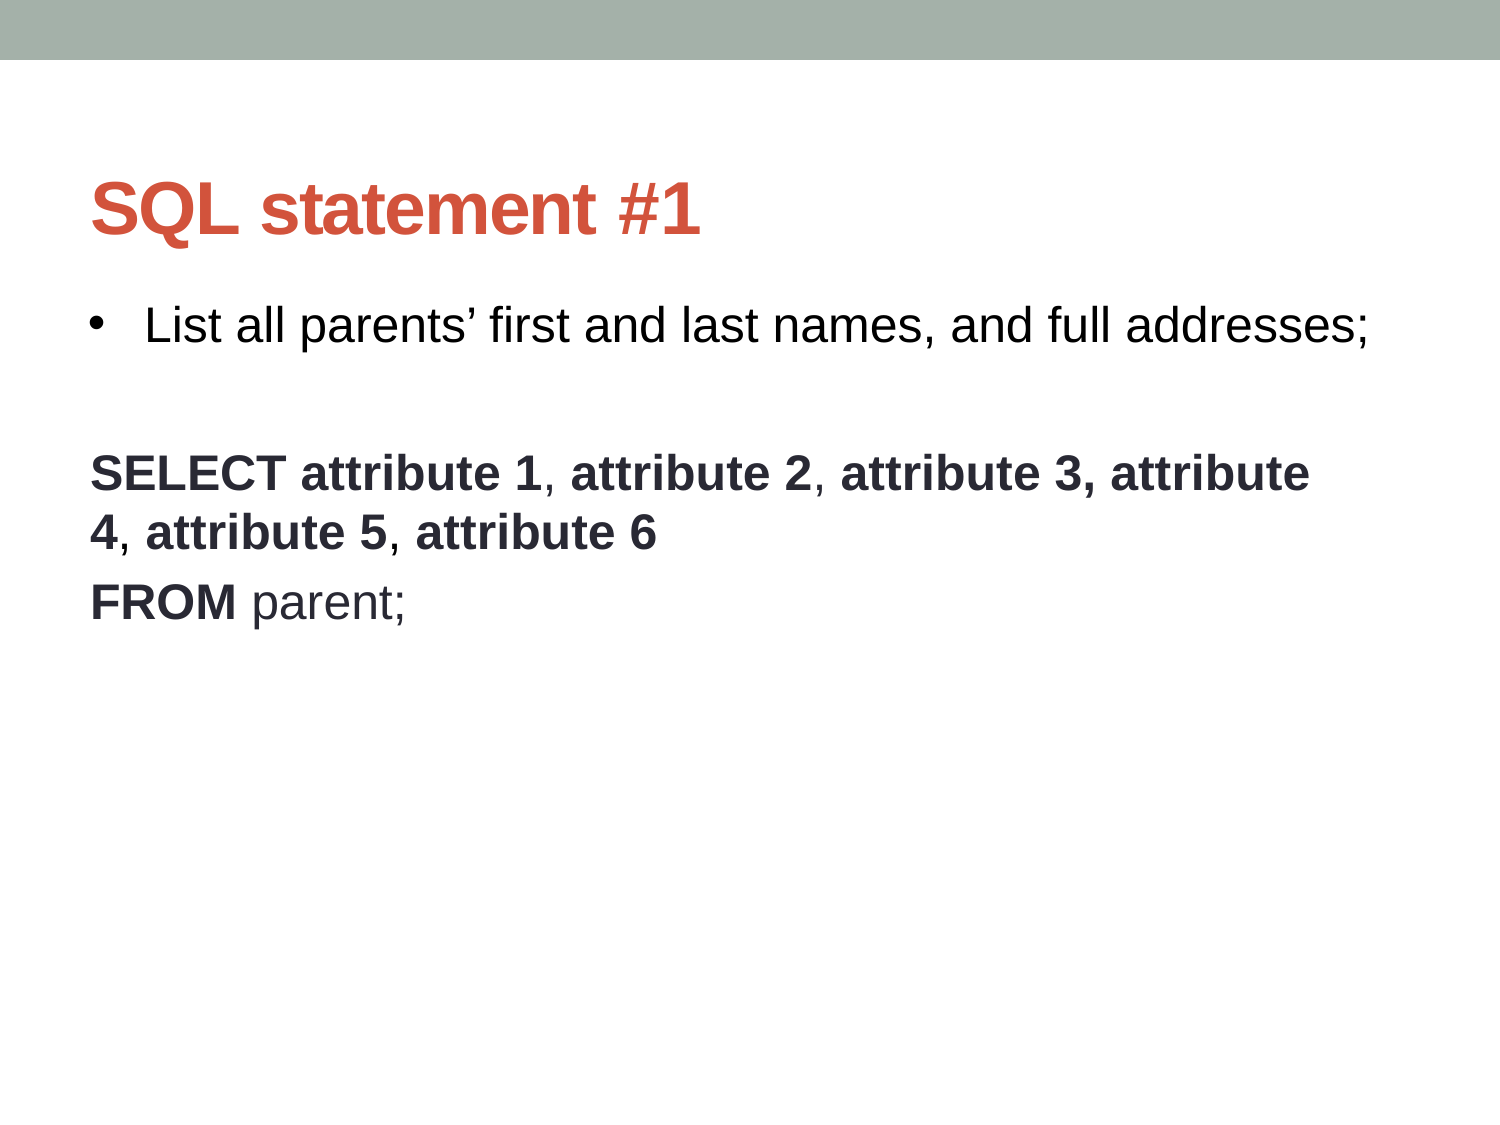

# SQL statement #1
List all parents’ first and last names, and full addresses;

SELECT attribute 1, attribute 2, attribute 3, attribute 4, attribute 5, attribute 6
FROM parent;